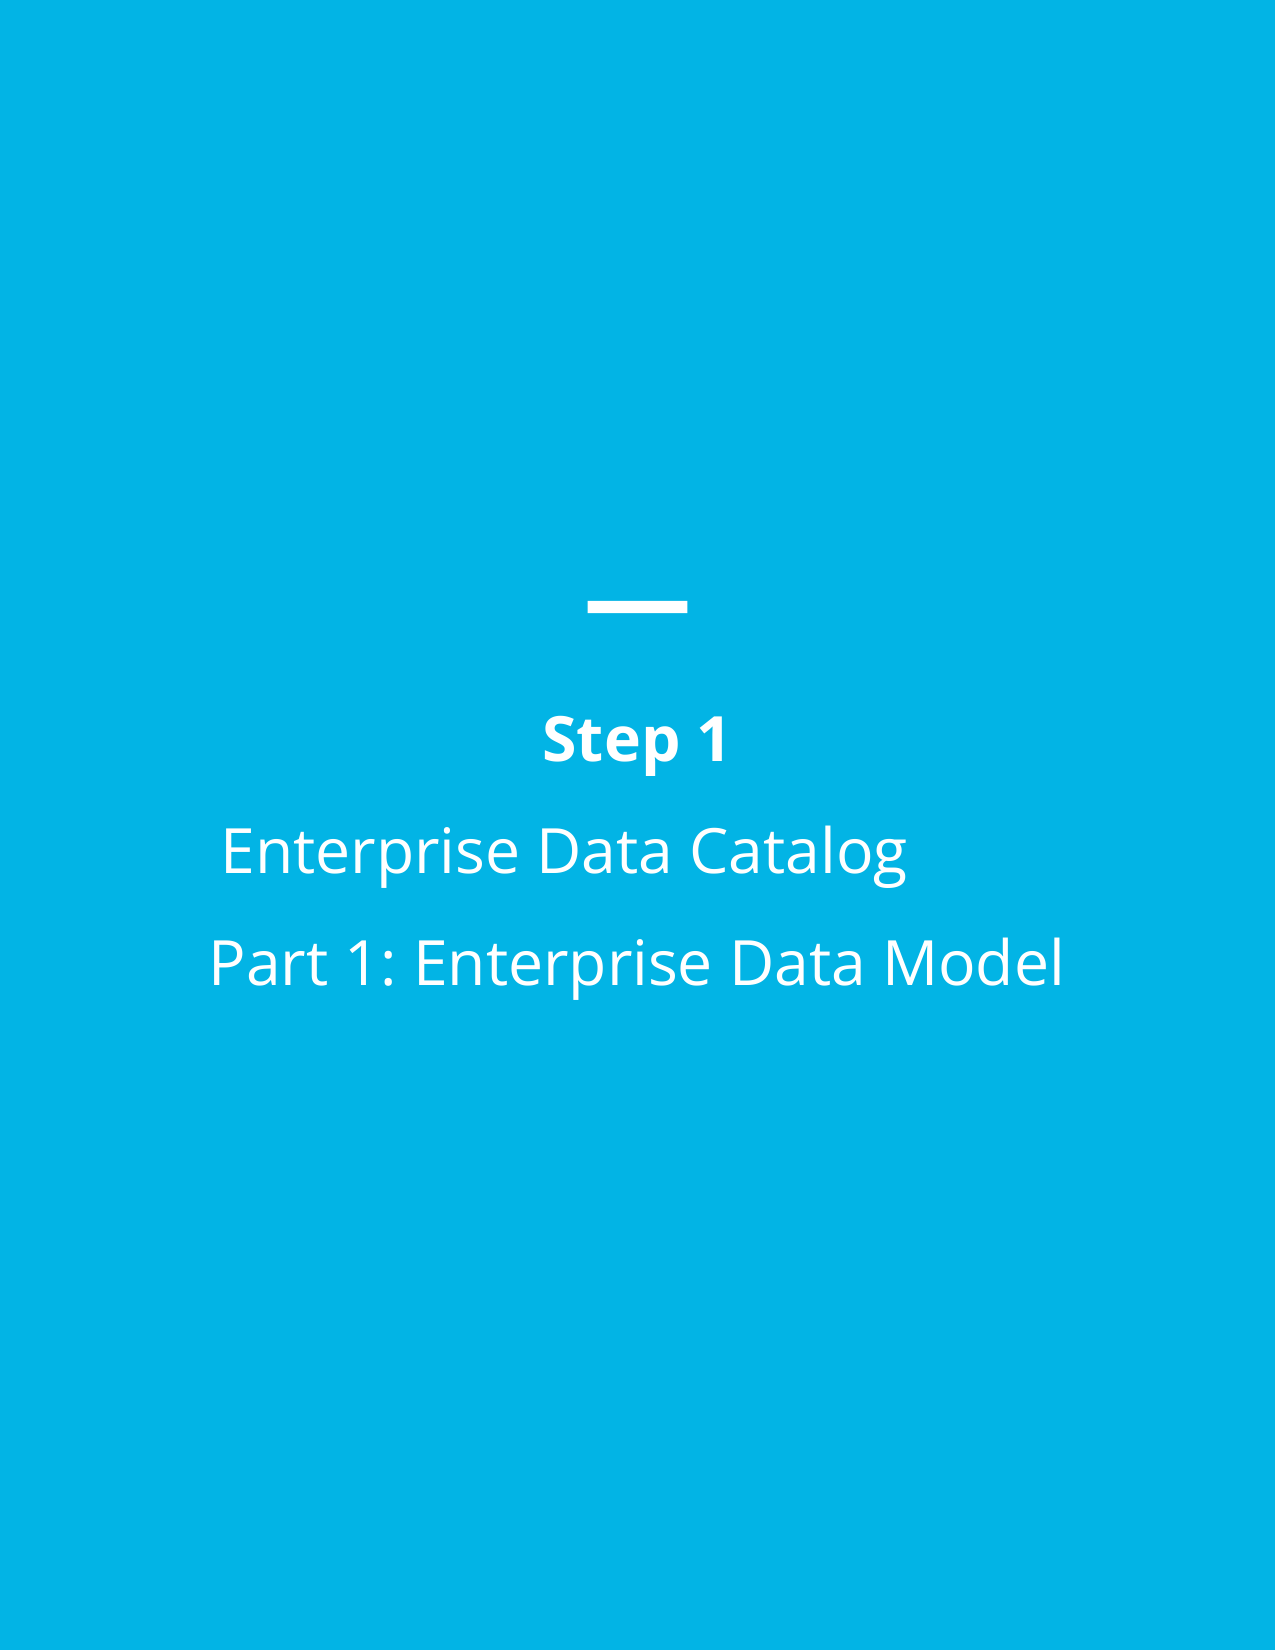

Step 1
Enterprise Data Catalog          Part 1: Enterprise Data Model